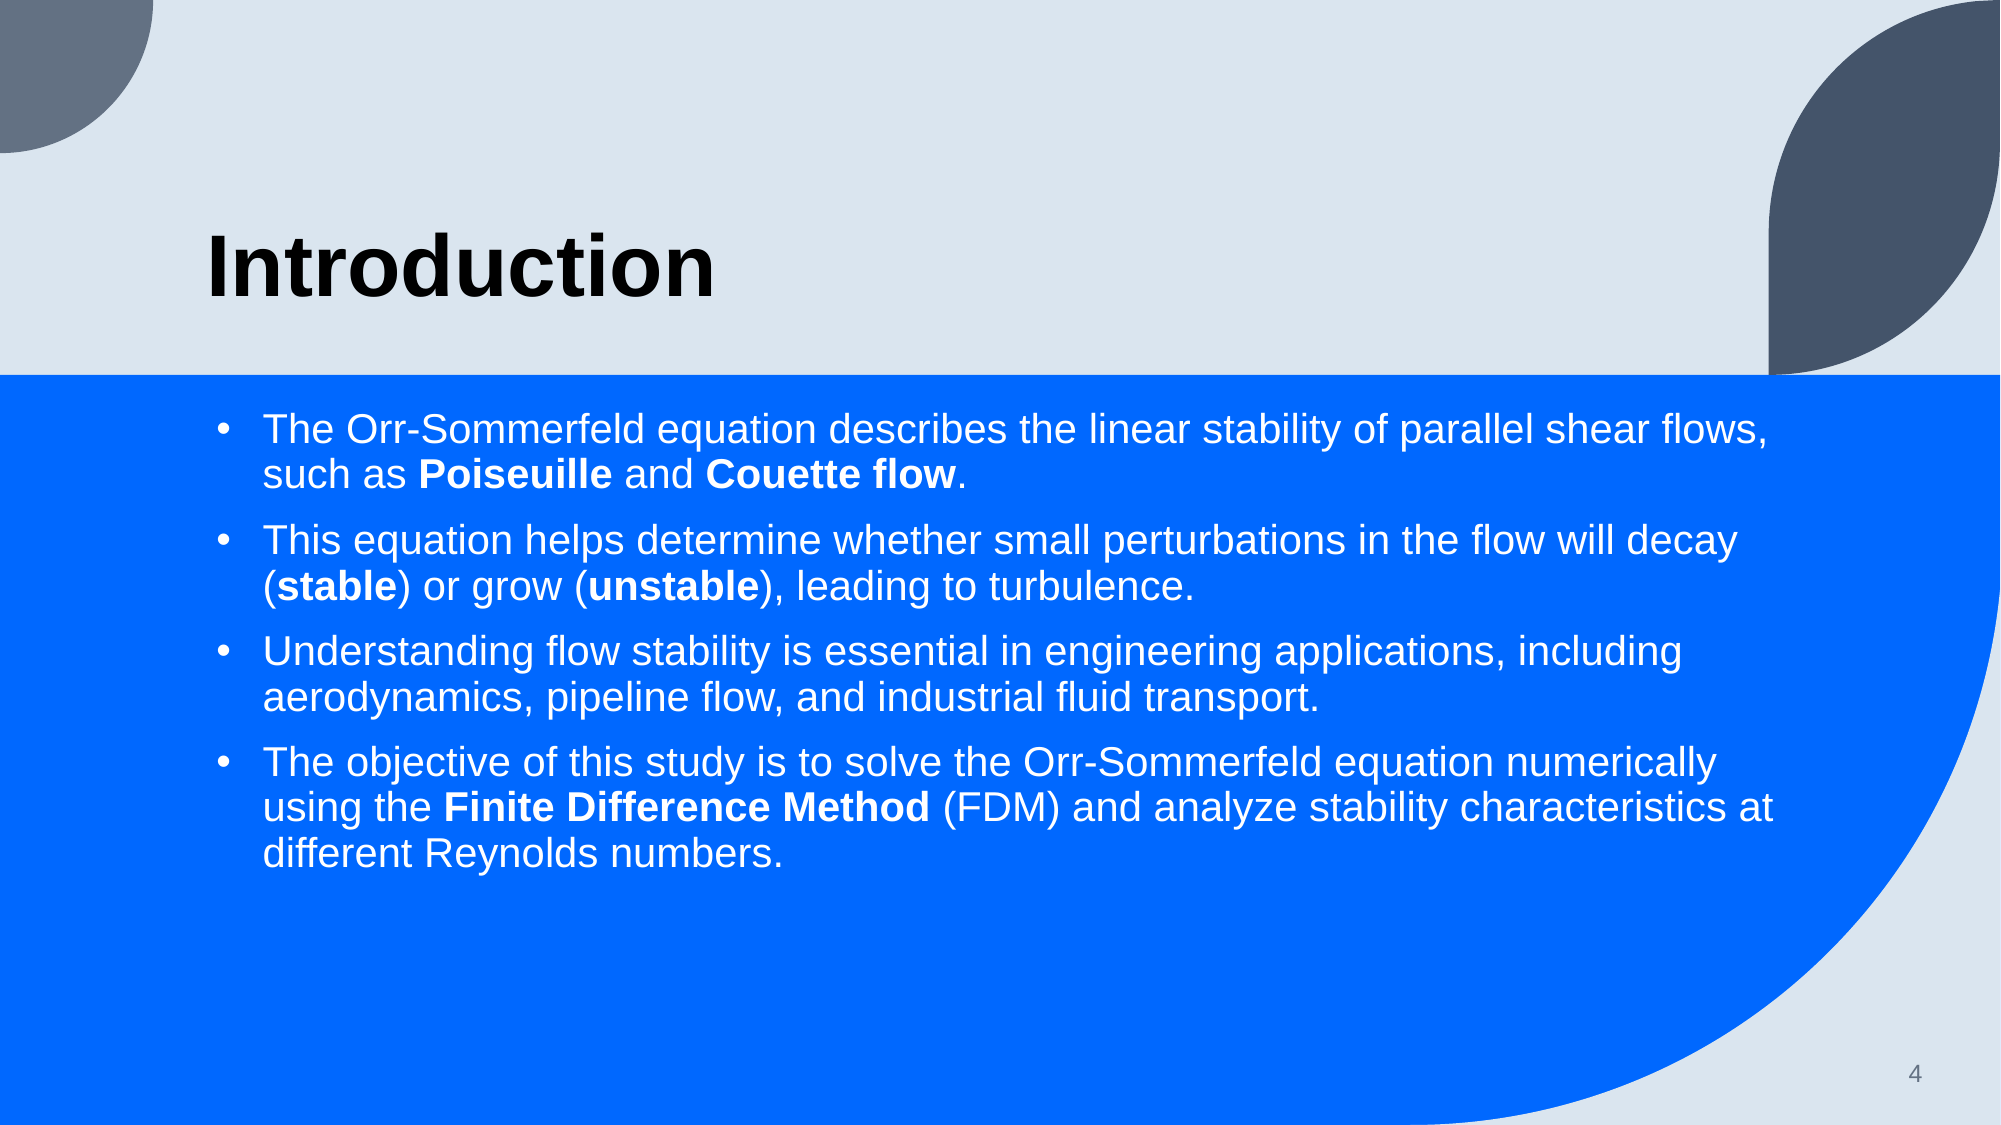

# Introduction
The Orr-Sommerfeld equation describes the linear stability of parallel shear flows, such as Poiseuille and Couette flow.
This equation helps determine whether small perturbations in the flow will decay (stable) or grow (unstable), leading to turbulence.
Understanding flow stability is essential in engineering applications, including aerodynamics, pipeline flow, and industrial fluid transport.
The objective of this study is to solve the Orr-Sommerfeld equation numerically using the Finite Difference Method (FDM) and analyze stability characteristics at different Reynolds numbers.

4